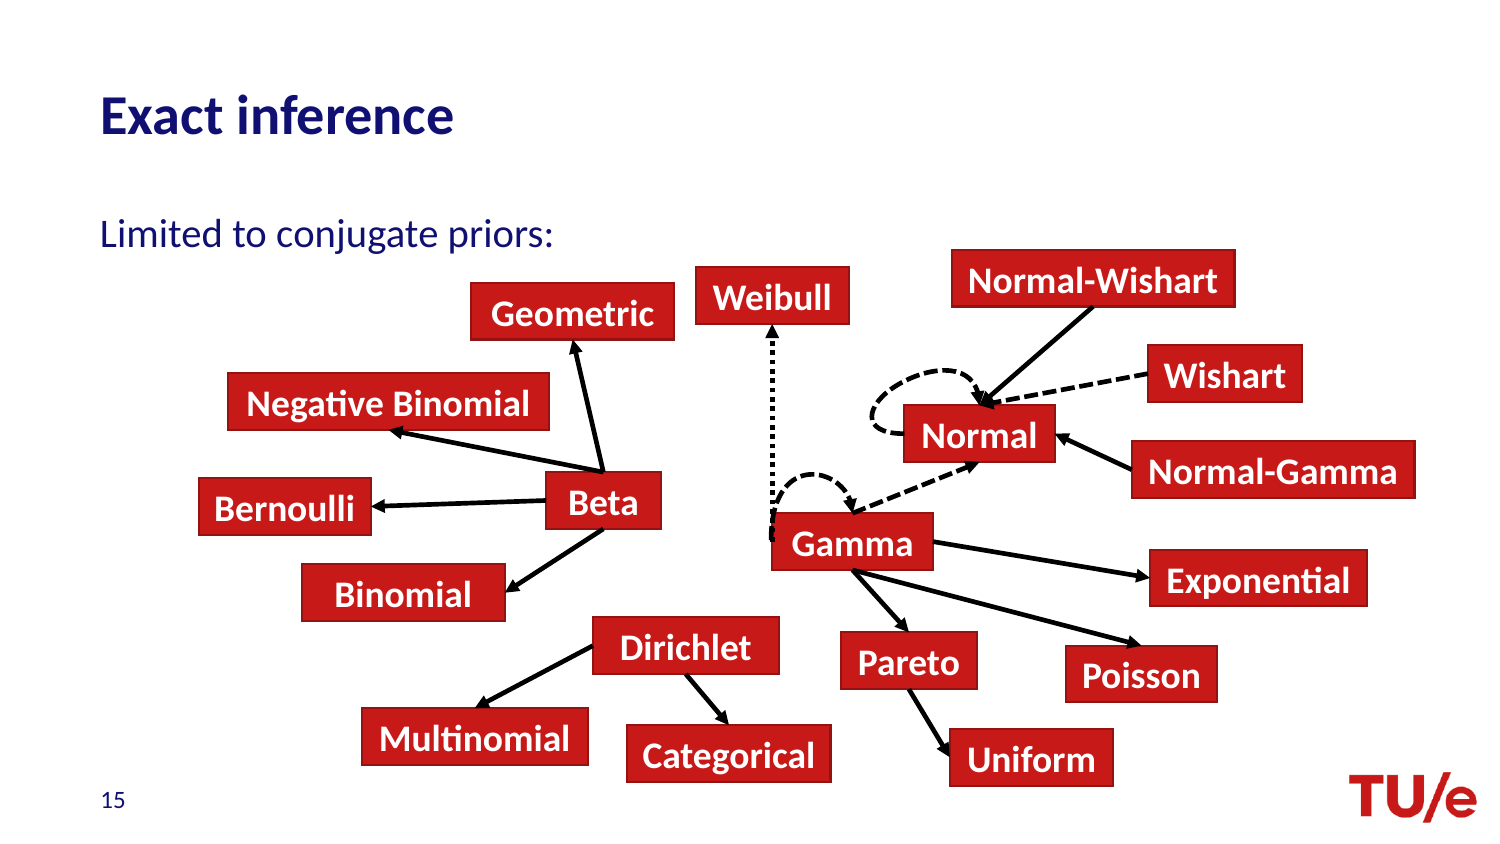

# Exact inference
Limited to conjugate priors:
Normal-Wishart
Weibull
Geometric
Wishart
Negative Binomial
Normal
Normal-Gamma
Beta
Bernoulli
Gamma
Exponential
Binomial
Dirichlet
Pareto
Poisson
Multinomial
Categorical
Uniform
15